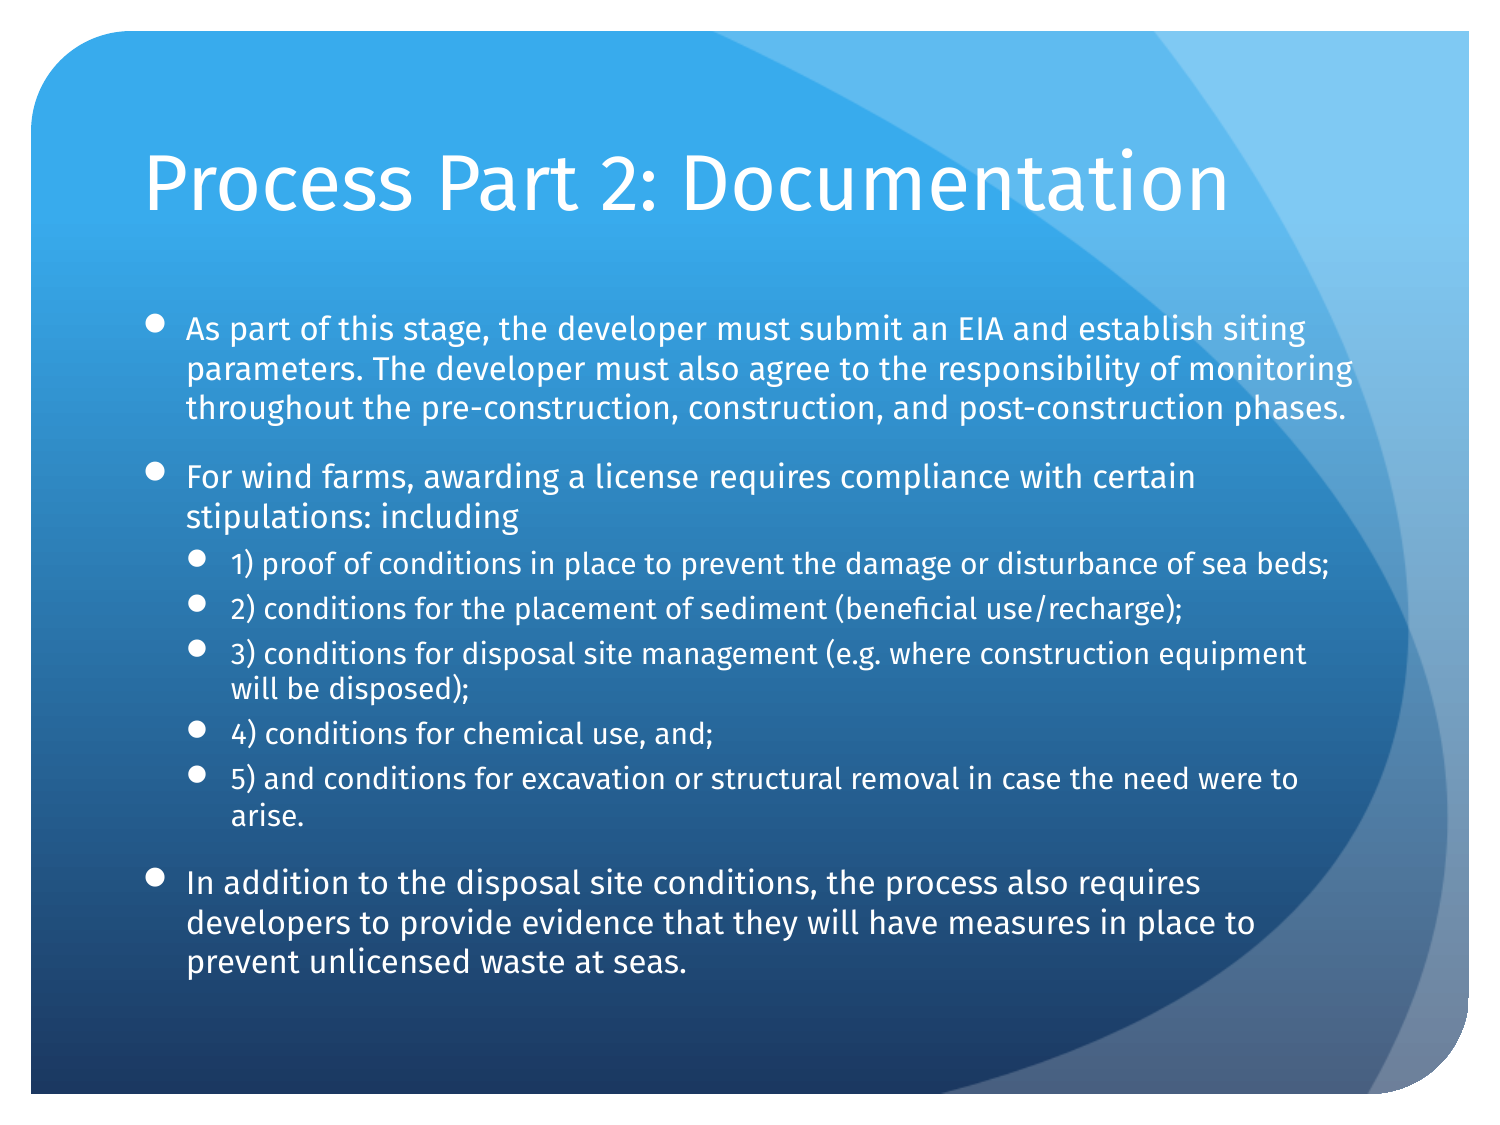

# Process Part 2: Documentation
As part of this stage, the developer must submit an EIA and establish siting parameters. The developer must also agree to the responsibility of monitoring throughout the pre-construction, construction, and post-construction phases.
For wind farms, awarding a license requires compliance with certain stipulations: including
1) proof of conditions in place to prevent the damage or disturbance of sea beds;
2) conditions for the placement of sediment (beneficial use/recharge);
3) conditions for disposal site management (e.g. where construction equipment will be disposed);
4) conditions for chemical use, and;
5) and conditions for excavation or structural removal in case the need were to arise.
In addition to the disposal site conditions, the process also requires developers to provide evidence that they will have measures in place to prevent unlicensed waste at seas.